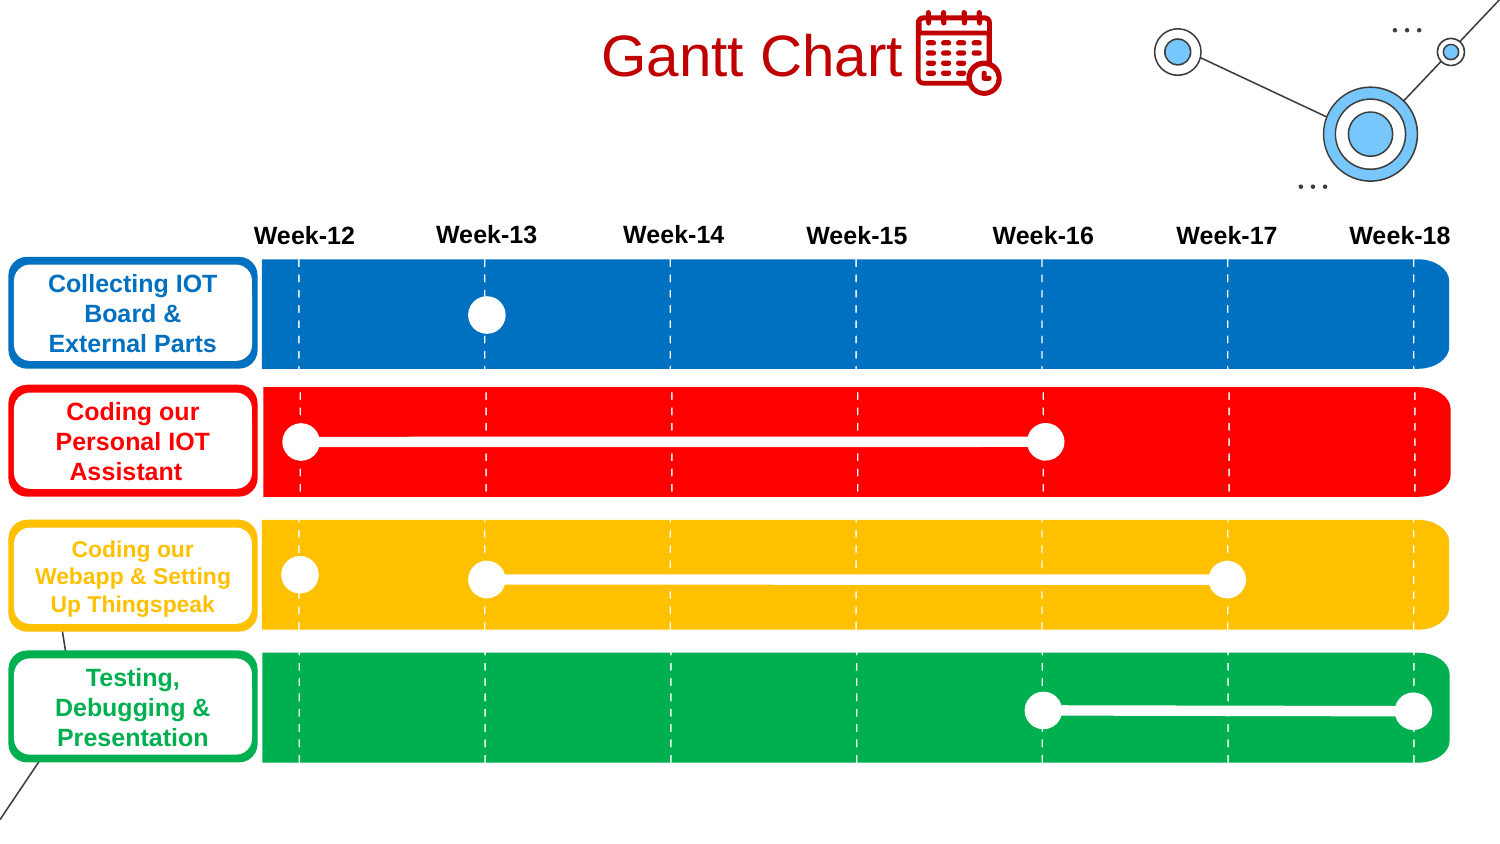

# Gantt Chart

Week-14
Week-13
Week-12
Week-15
Week-16
Week-17
Week-18

Collecting IOT Board & External Parts

Coding our Personal IOT Assistant

Coding our Webapp & Setting Up Thingspeak

Testing, Debugging & Presentation